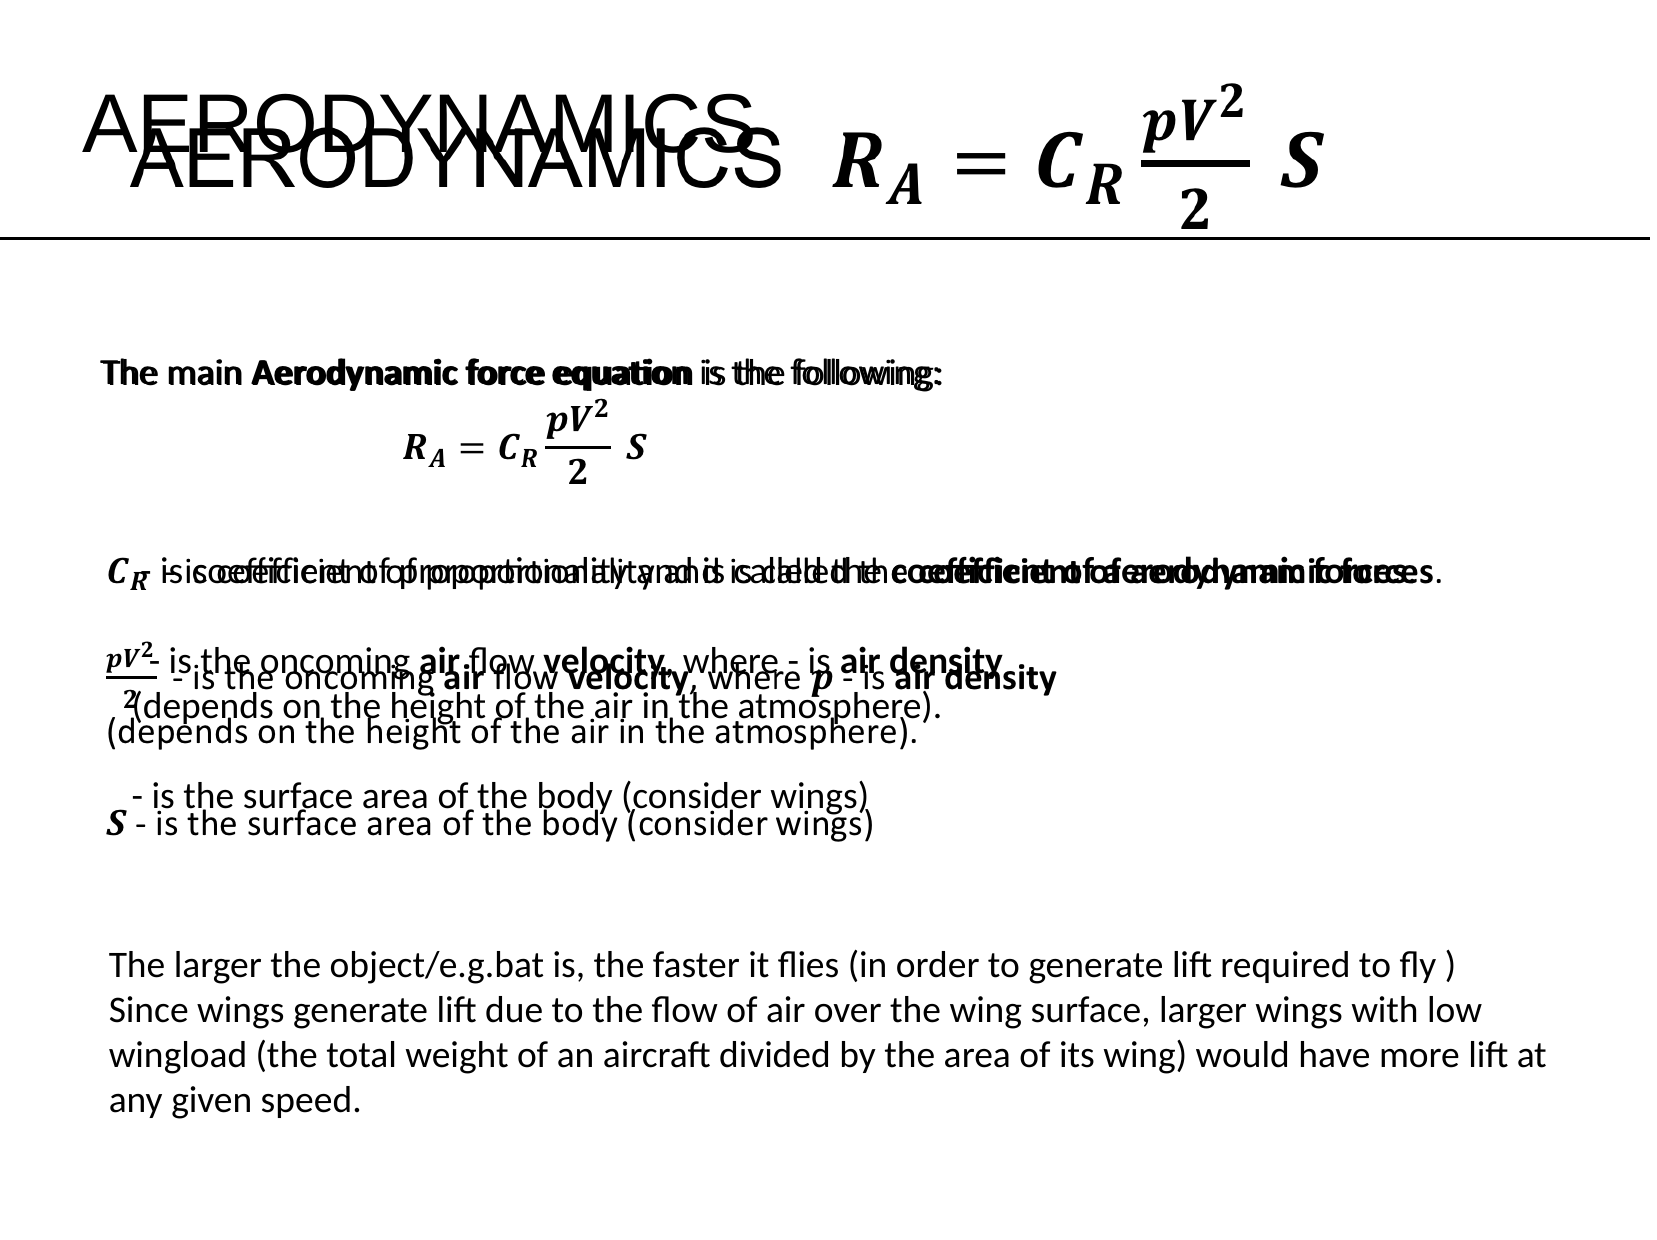

AERODYNAMICS

The main Aerodynamic force equation is the following:

 - is coefficient of proportionality and is called the coefficient of aerodynamic forces.

  - is the oncoming air flow velocity, where - is air density
(depends on the height of the air in the atmosphere).

- is the surface area of the body (consider wings)
The larger the object/e.g.bat is, the faster it flies (in order to generate lift required to fly )
Since wings generate lift due to the flow of air over the wing surface, larger wings with low
wingload (the total weight of an aircraft divided by the area of its wing) would have more lift at
any given speed.